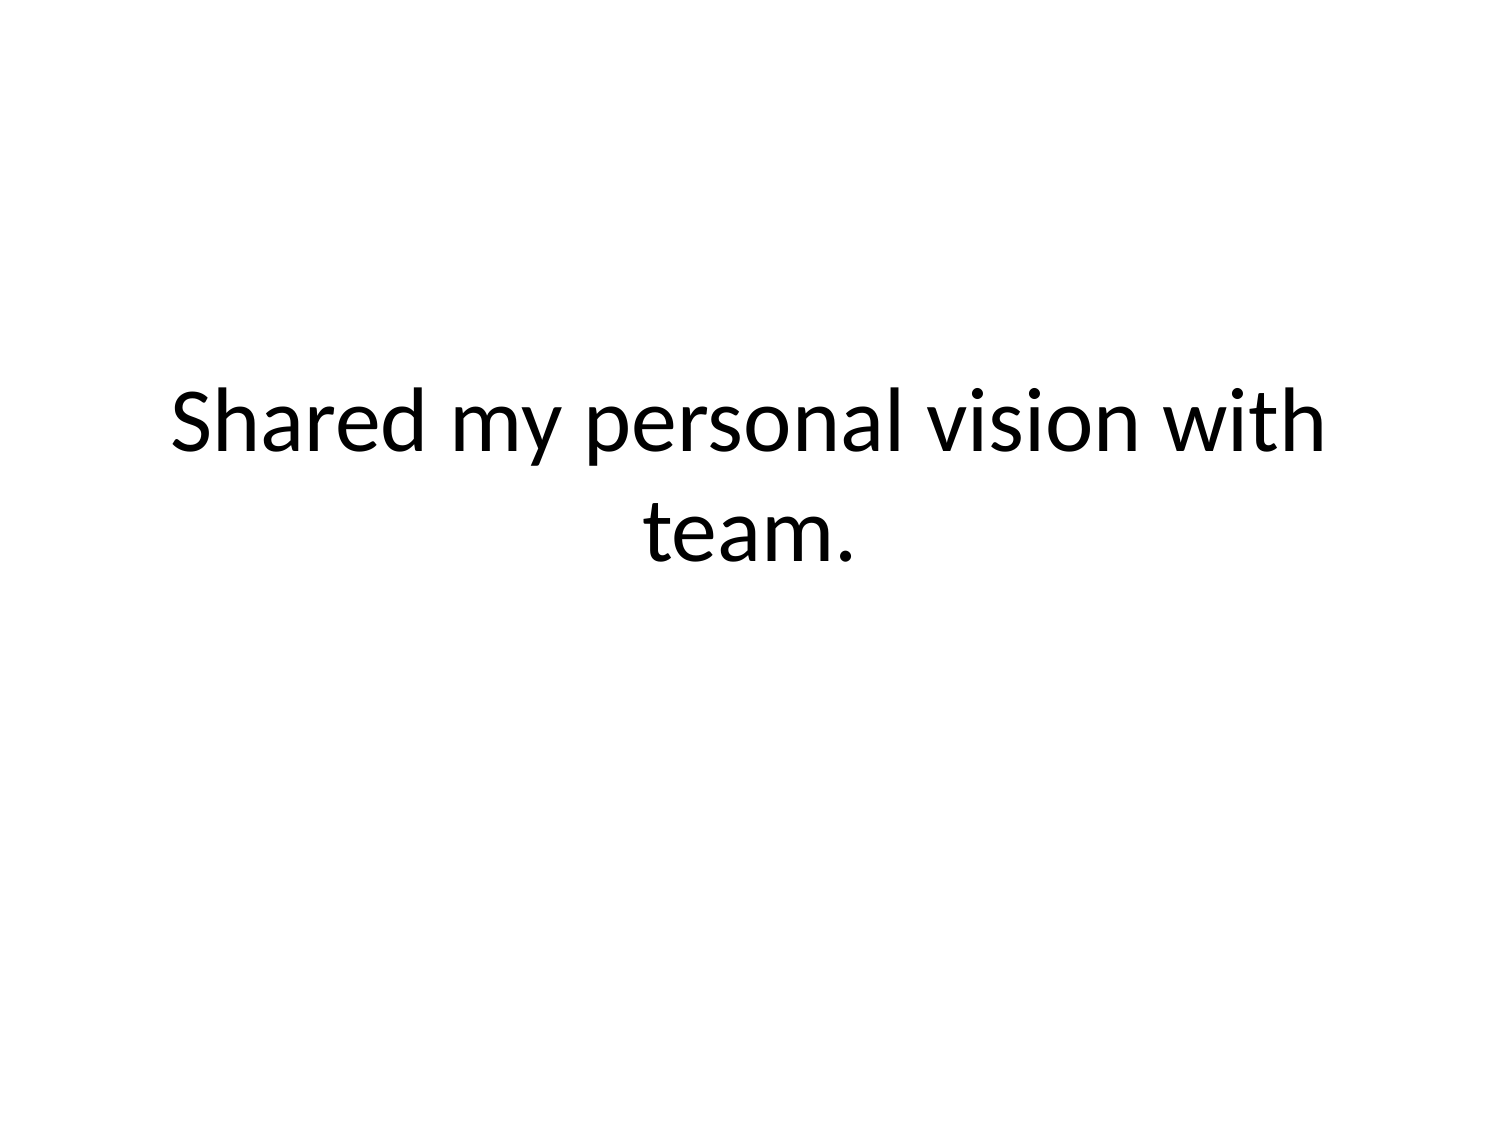

# Shared my personal vision with team.